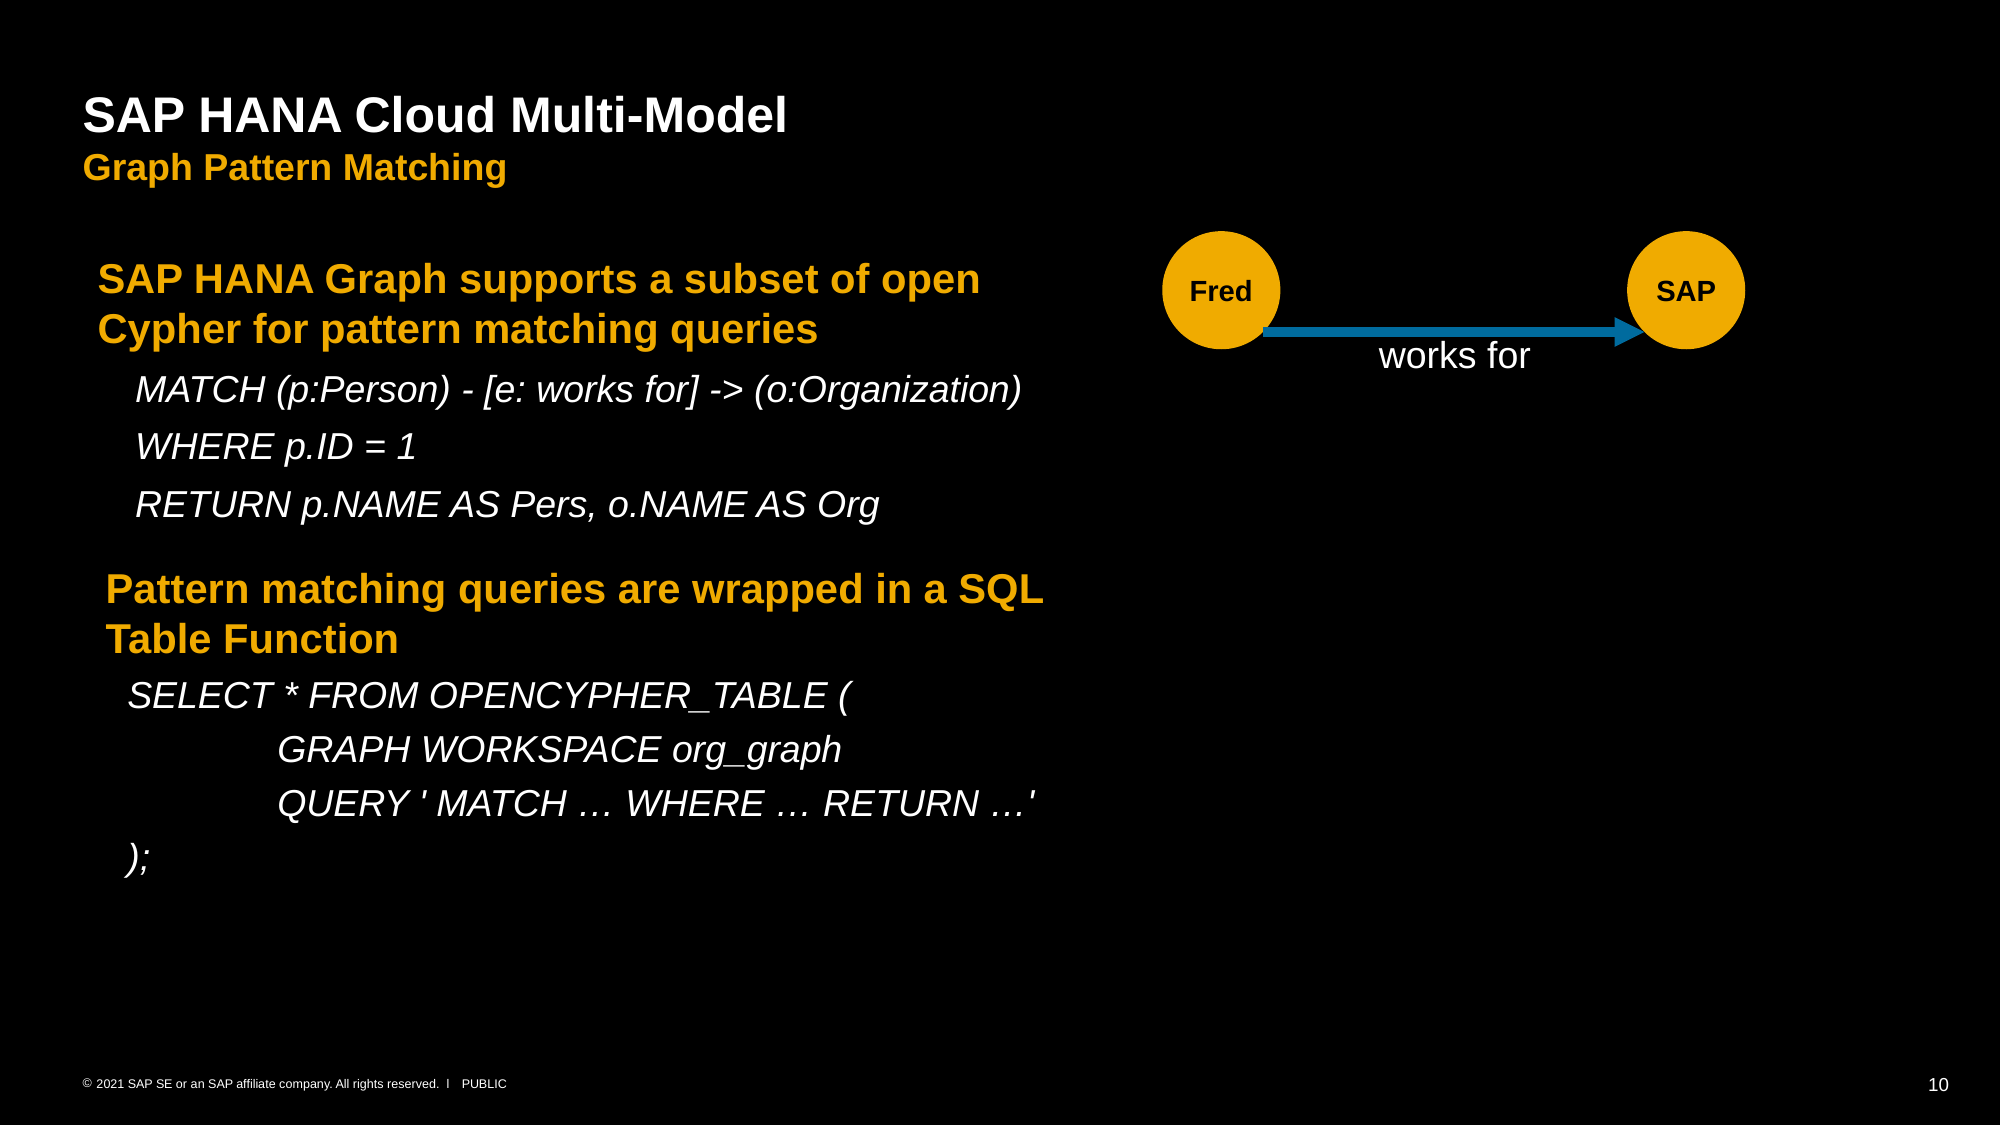

# SAP HANA Cloud Multi-Model Graph Pattern Matching
Fred
SAP
SAP HANA Graph supports a subset of open Cypher for pattern matching queries
MATCH (p:Person) - [e: works for] -> (o:Organization)
WHERE p.ID = 1
RETURN p.NAME AS Pers, o.NAME AS Org
Pattern matching queries are wrapped in a SQL Table Function
SELECT * FROM OPENCYPHER_TABLE (
	GRAPH WORKSPACE org_graph
	QUERY ' MATCH … WHERE … RETURN …'
);
works for